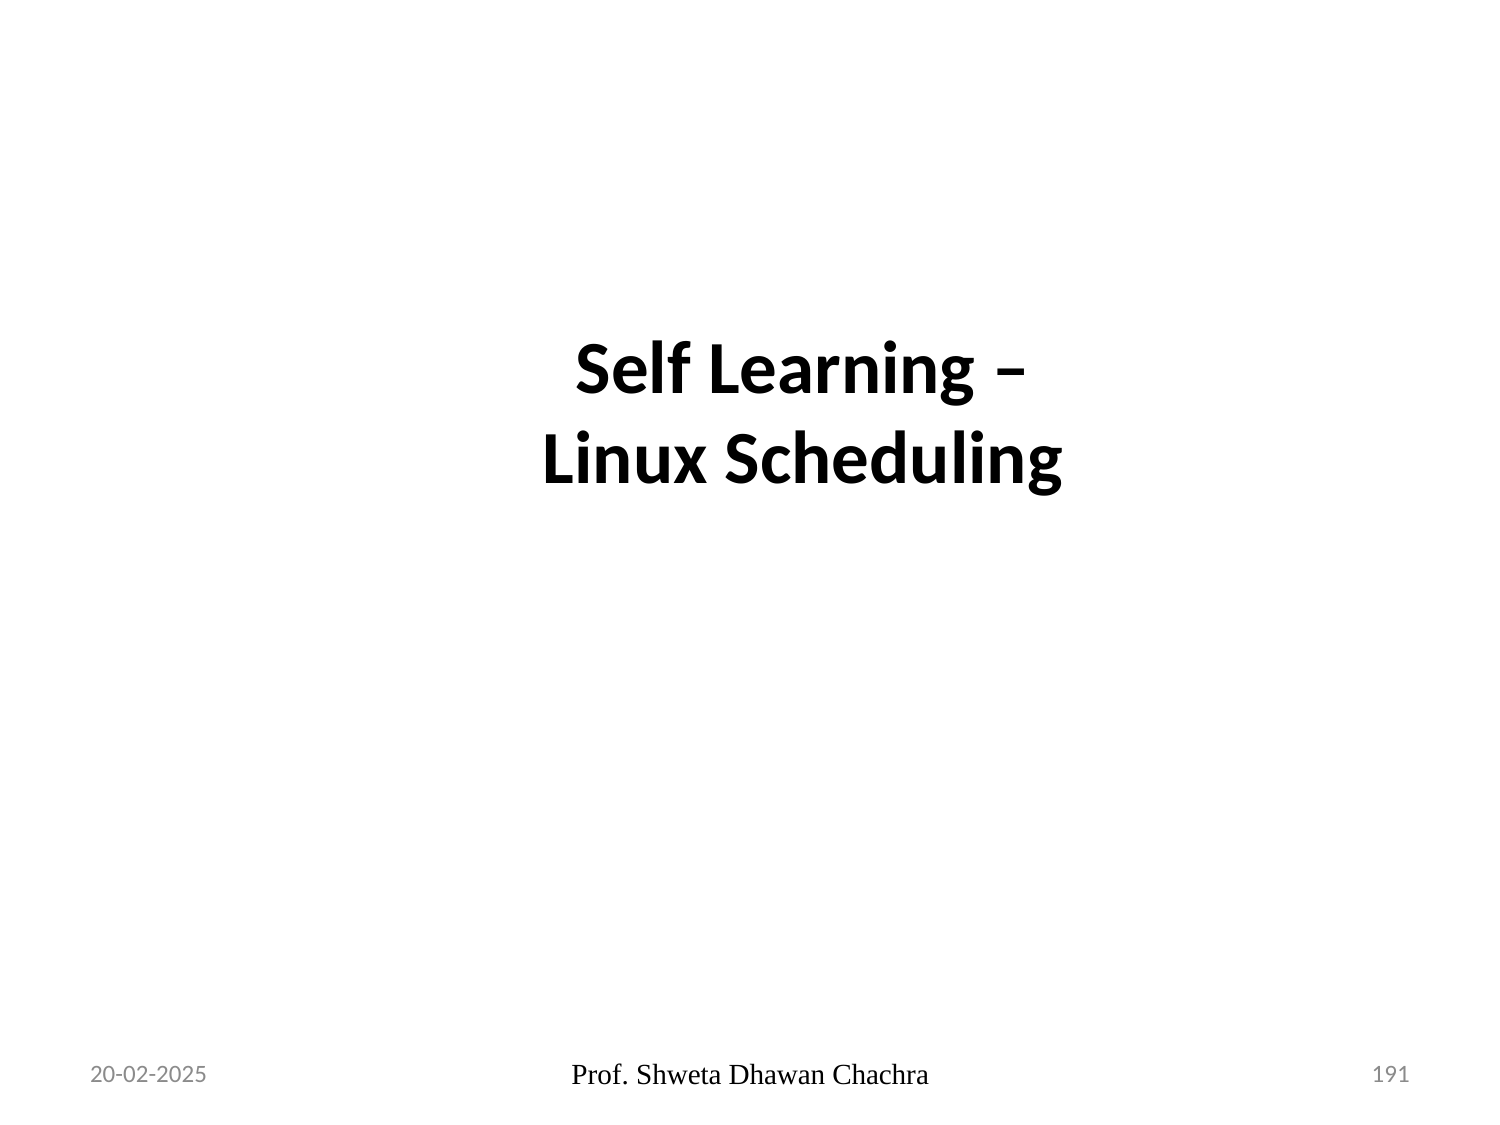

# Self Learning – Linux Scheduling
20-02-2025
Prof. Shweta Dhawan Chachra
191